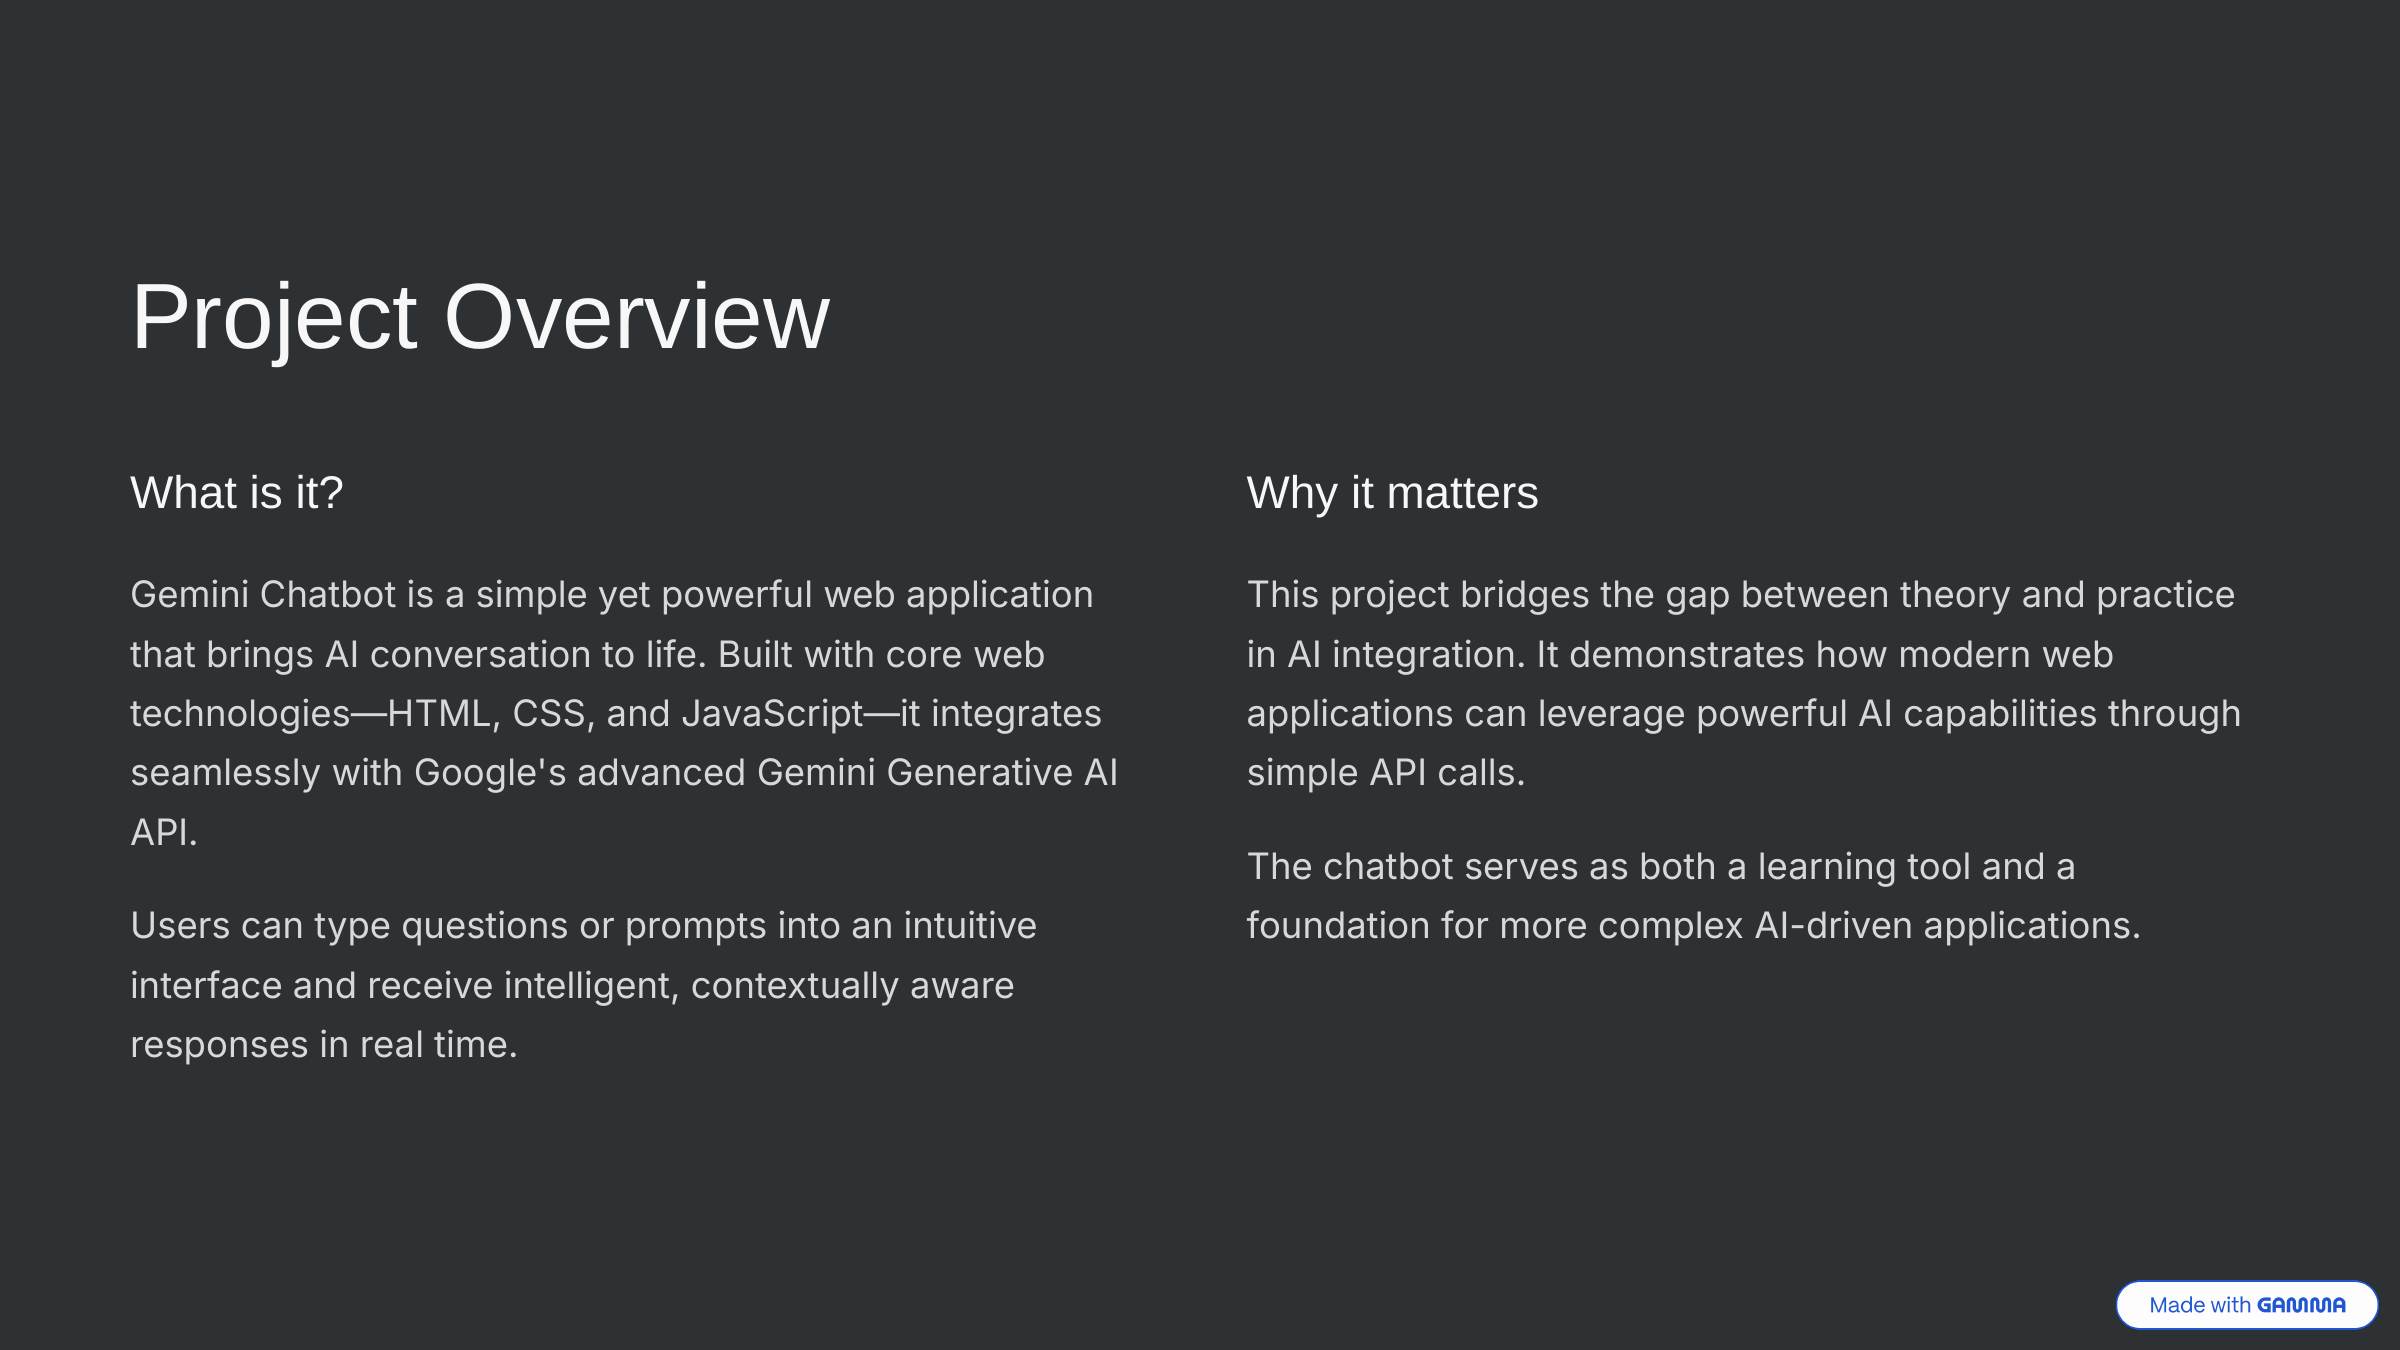

Project Overview
What is it?
Why it matters
Gemini Chatbot is a simple yet powerful web application that brings AI conversation to life. Built with core web technologies—HTML, CSS, and JavaScript—it integrates seamlessly with Google's advanced Gemini Generative AI API.
This project bridges the gap between theory and practice in AI integration. It demonstrates how modern web applications can leverage powerful AI capabilities through simple API calls.
The chatbot serves as both a learning tool and a foundation for more complex AI-driven applications.
Users can type questions or prompts into an intuitive interface and receive intelligent, contextually aware responses in real time.